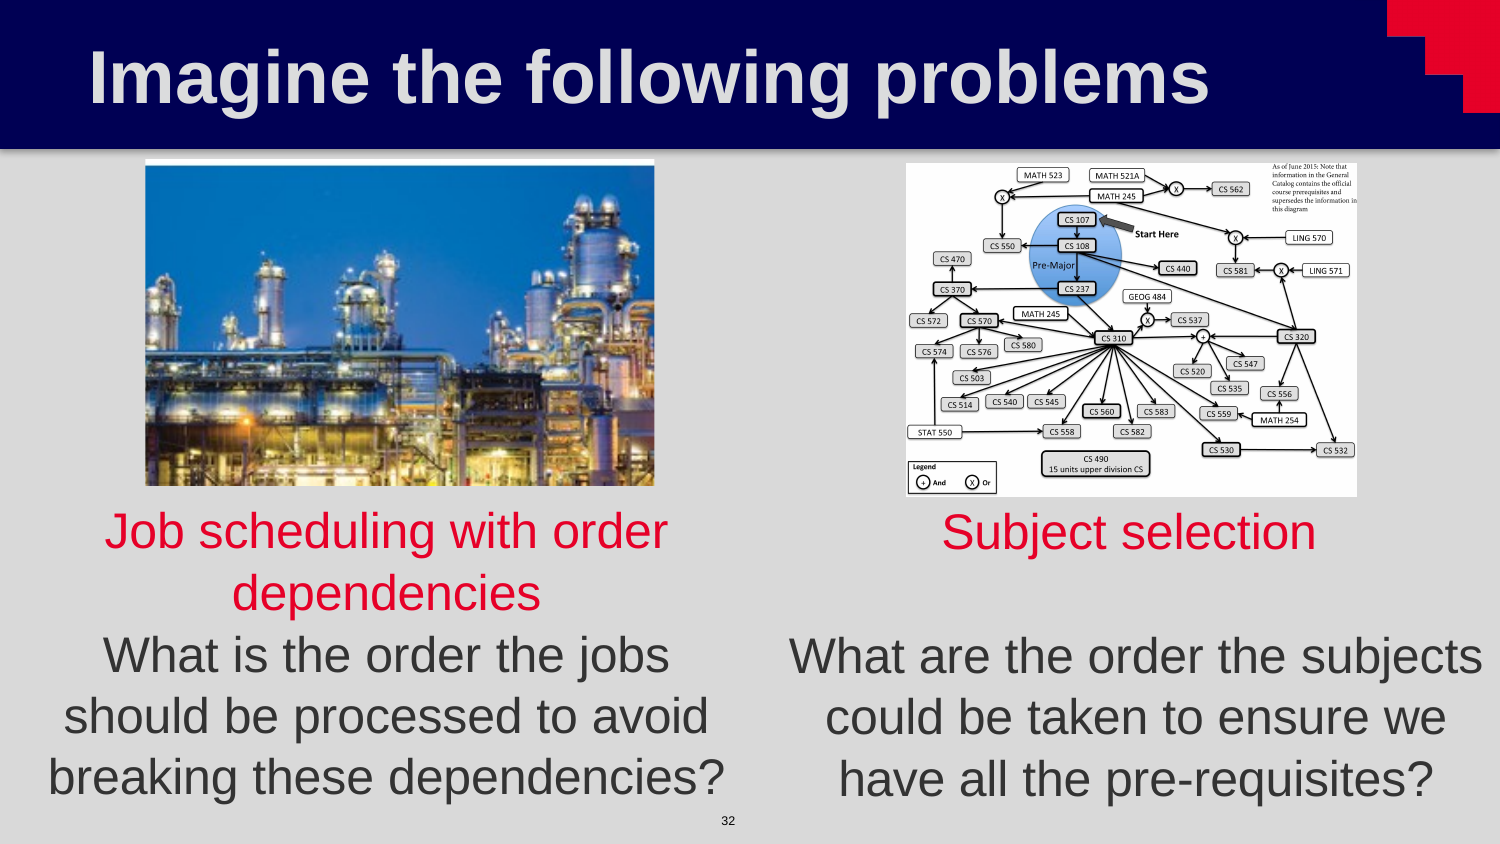

# Imagine the following problems

Job scheduling with order dependencies
What is the order the jobs should be processed to avoid breaking these dependencies?
Subject selection

What are the order the subjects could be taken to ensure we have all the pre-requisites?